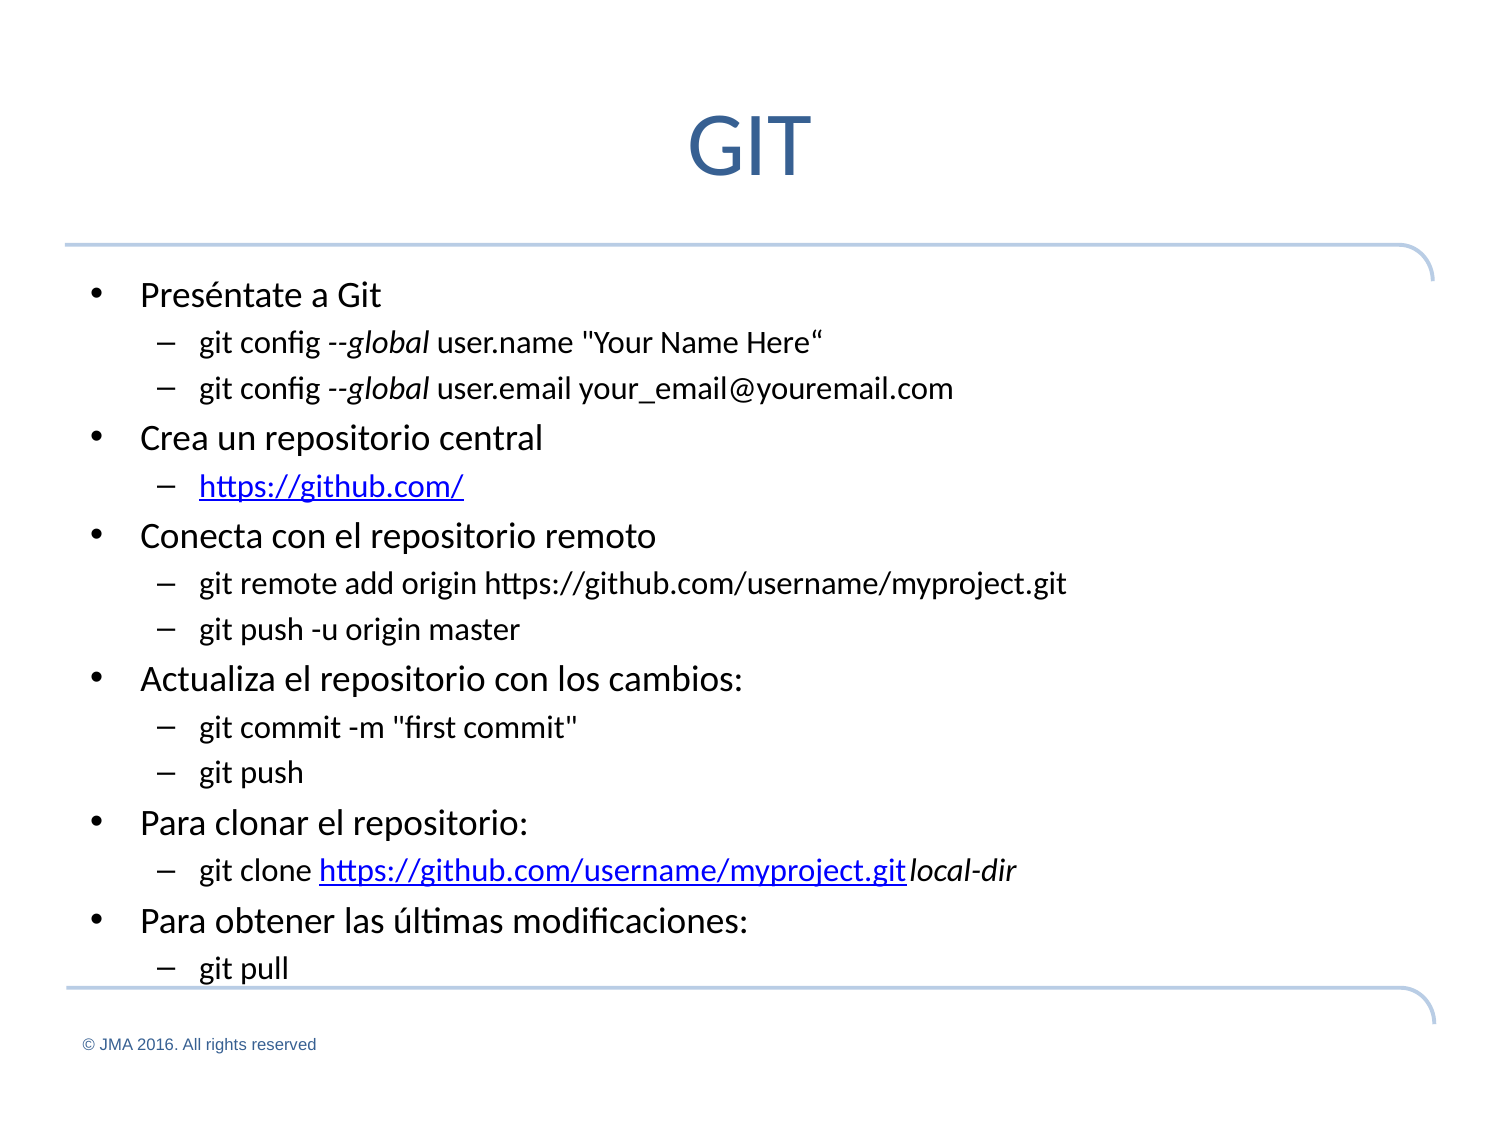

# GIT
Preséntate a Git
git config --global user.name "Your Name Here“
git config --global user.email your_email@youremail.com
Crea un repositorio central
https://github.com/
Conecta con el repositorio remoto
git remote add origin https://github.com/username/myproject.git
git push -u origin master
Actualiza el repositorio con los cambios:
git commit -m "first commit"
git push
Para clonar el repositorio:
git clone https://github.com/username/myproject.git local-dir
Para obtener las últimas modificaciones:
git pull